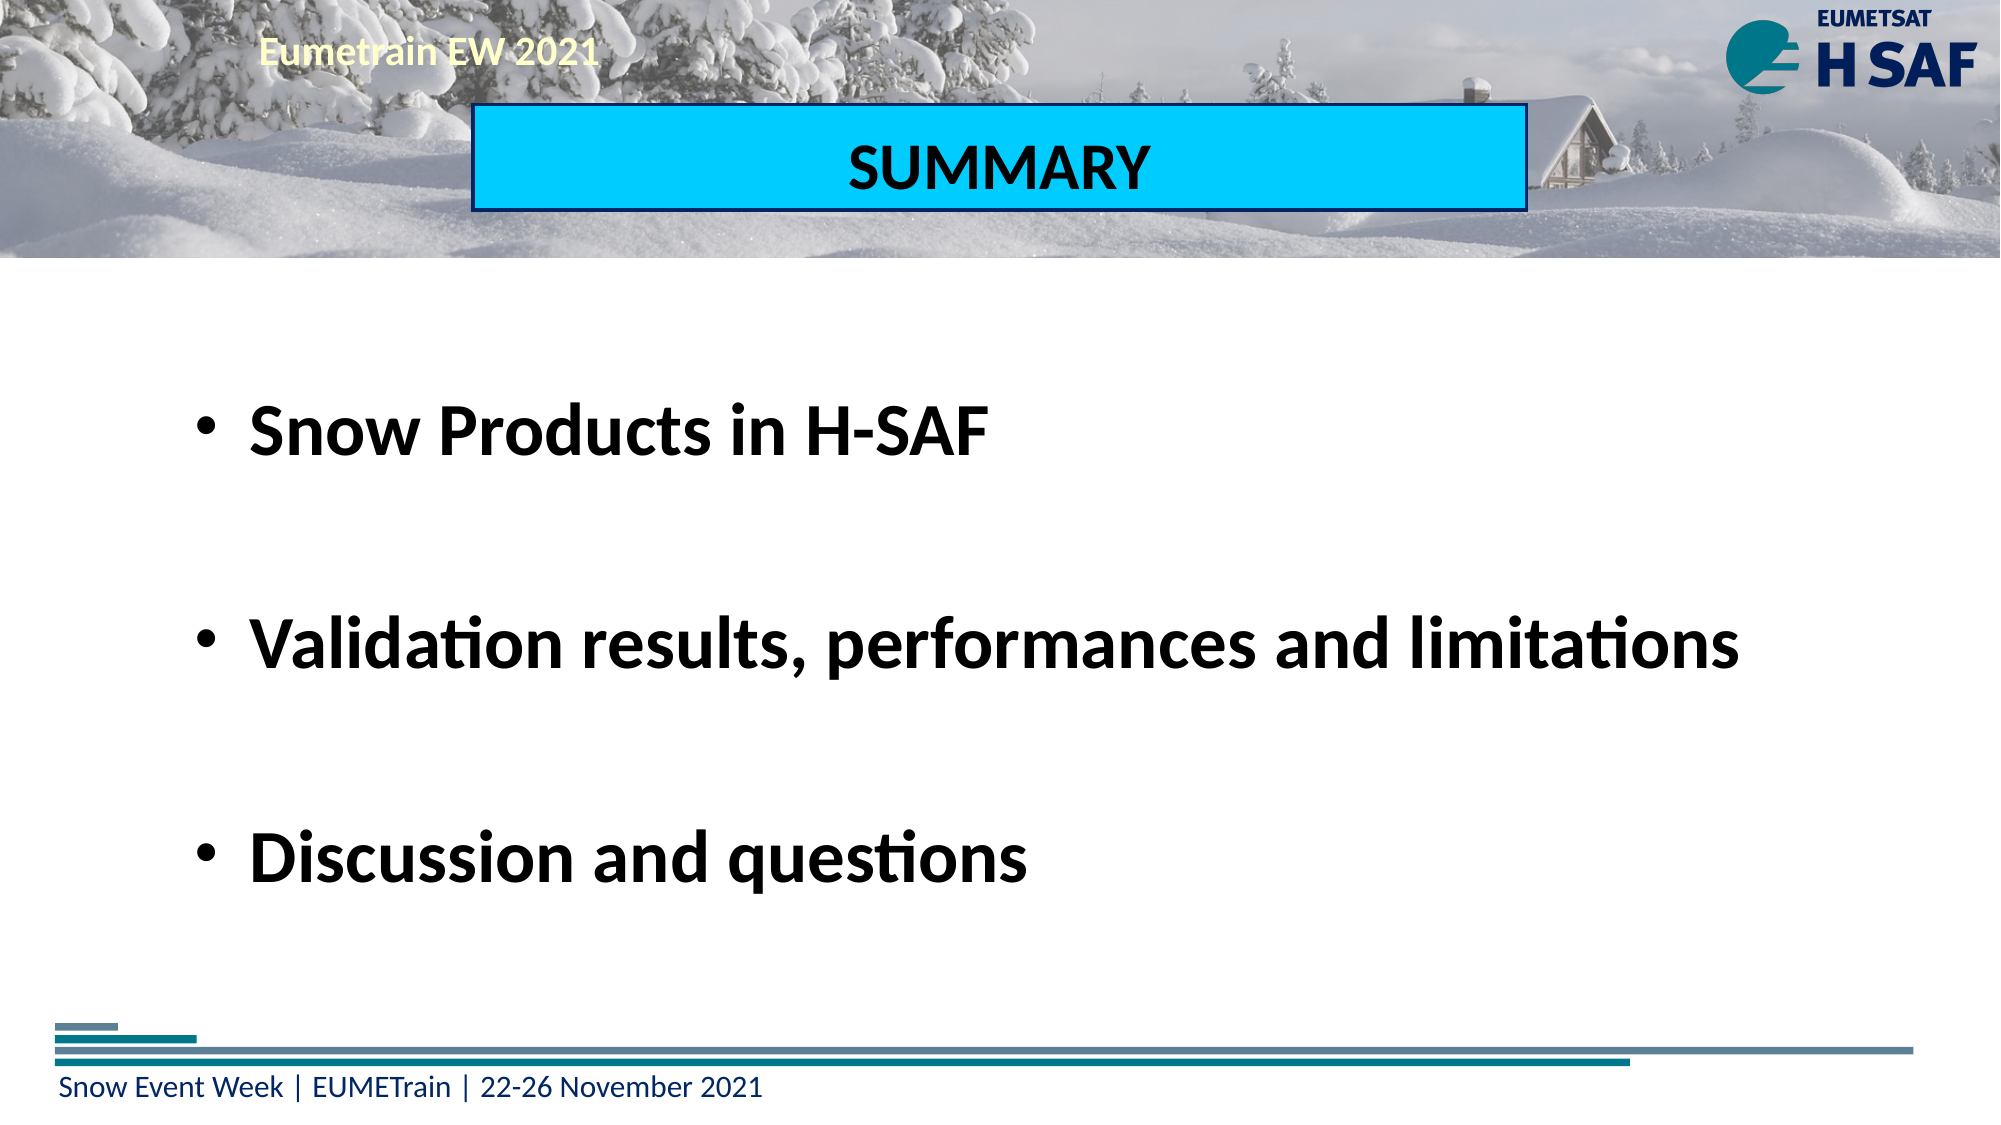

Eumetrain EW 2021
SUMMARY
Snow Products in H-SAF

Validation results, performances and limitations

Discussion and questions